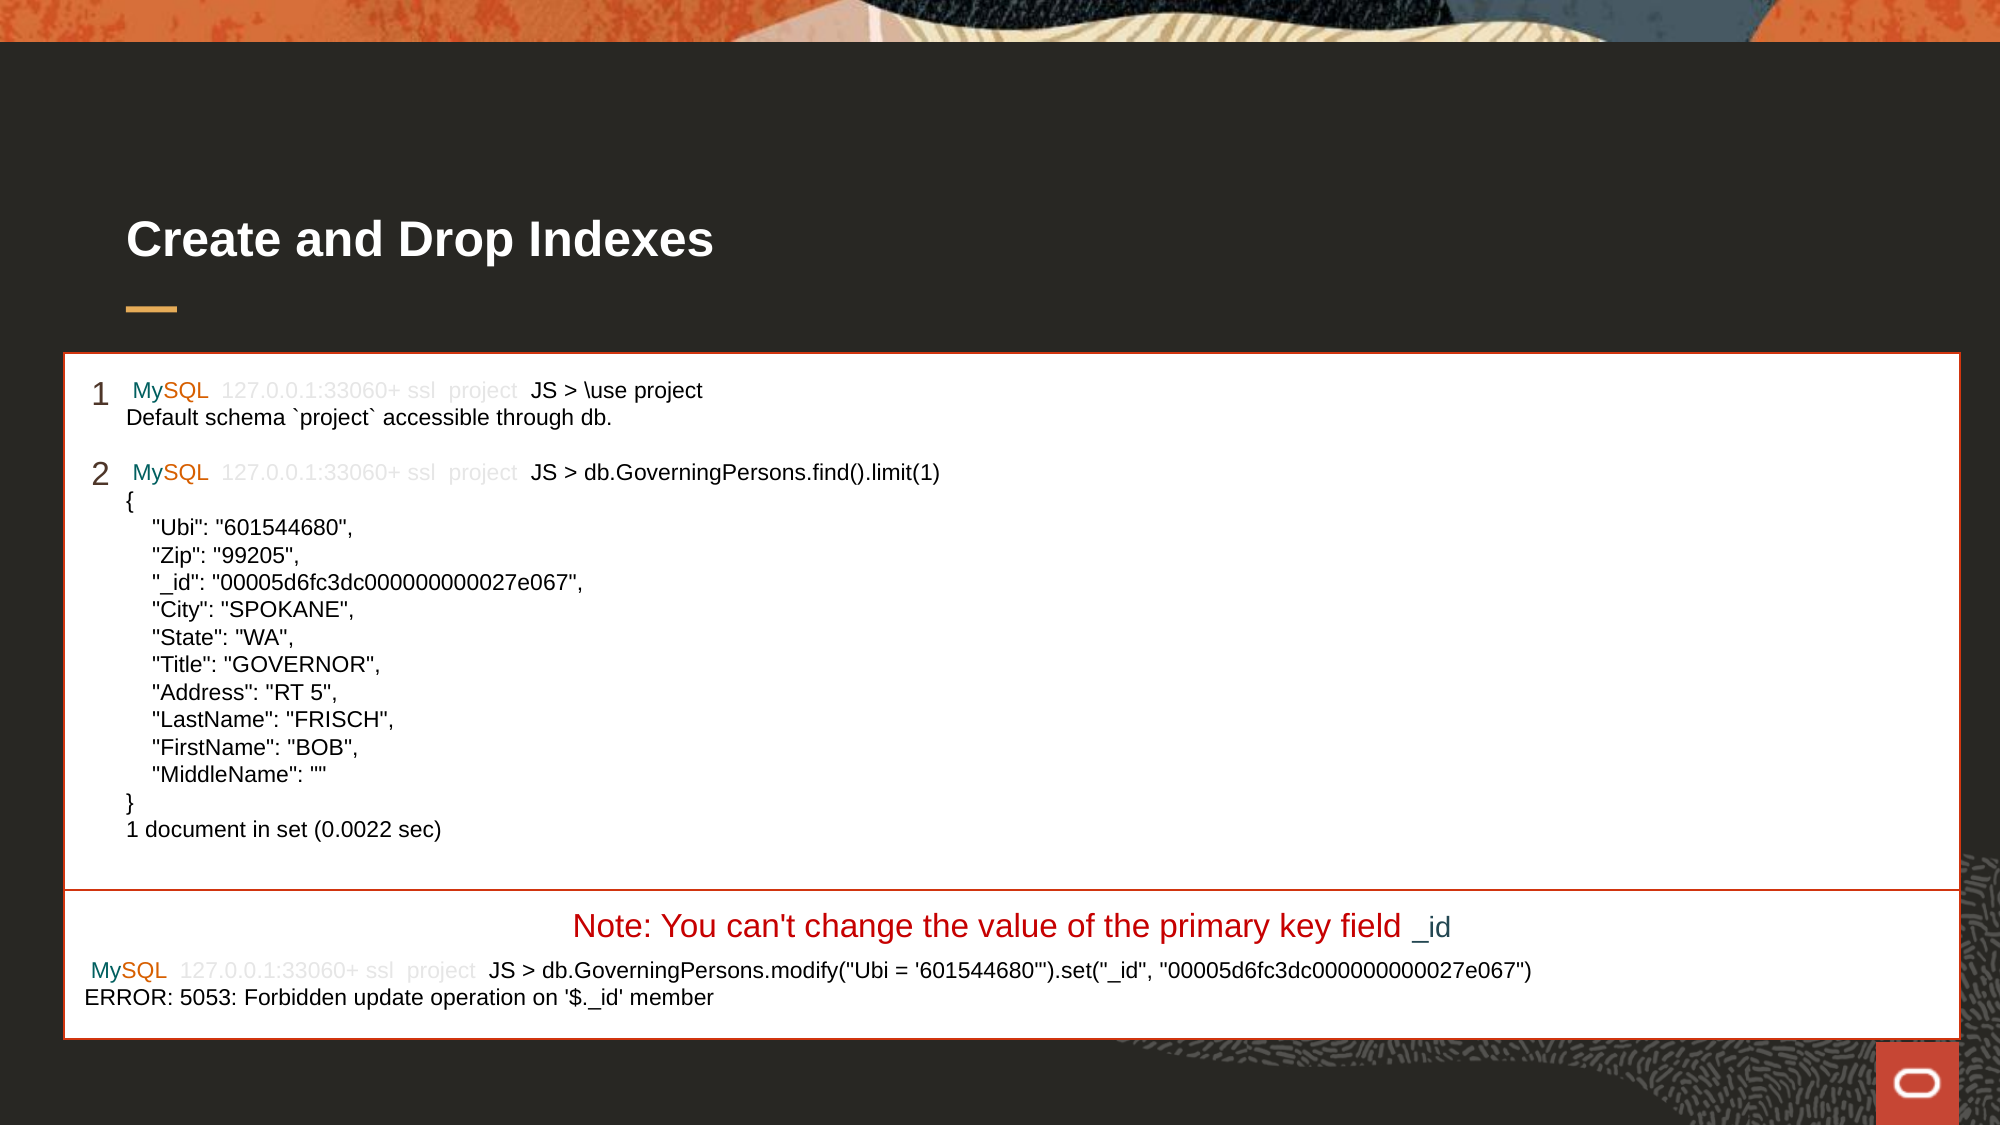

# Create and Drop Indexes

1

2
 MySQL  127.0.0.1:33060+ ssl  project  JS > \use project
Default schema `project` accessible through db.

 MySQL  127.0.0.1:33060+ ssl  project  JS > db.GoverningPersons.find().limit(1)
{
    "Ubi": "601544680",
    "Zip": "99205",
    "_id": "00005d6fc3dc000000000027e067",
    "City": "SPOKANE",
    "State": "WA",
    "Title": "GOVERNOR",
    "Address": "RT 5",
    "LastName": "FRISCH",
    "FirstName": "BOB",
    "MiddleName": ""
}
1 document in set (0.0022 sec)

Note: You can't change the value of the primary key field _id
 MySQL  127.0.0.1:33060+ ssl  project  JS > db.GoverningPersons.modify("Ubi = '601544680'").set("_id", "00005d6fc3dc000000000027e067")
ERROR: 5053: Forbidden update operation on '$._id' member
53